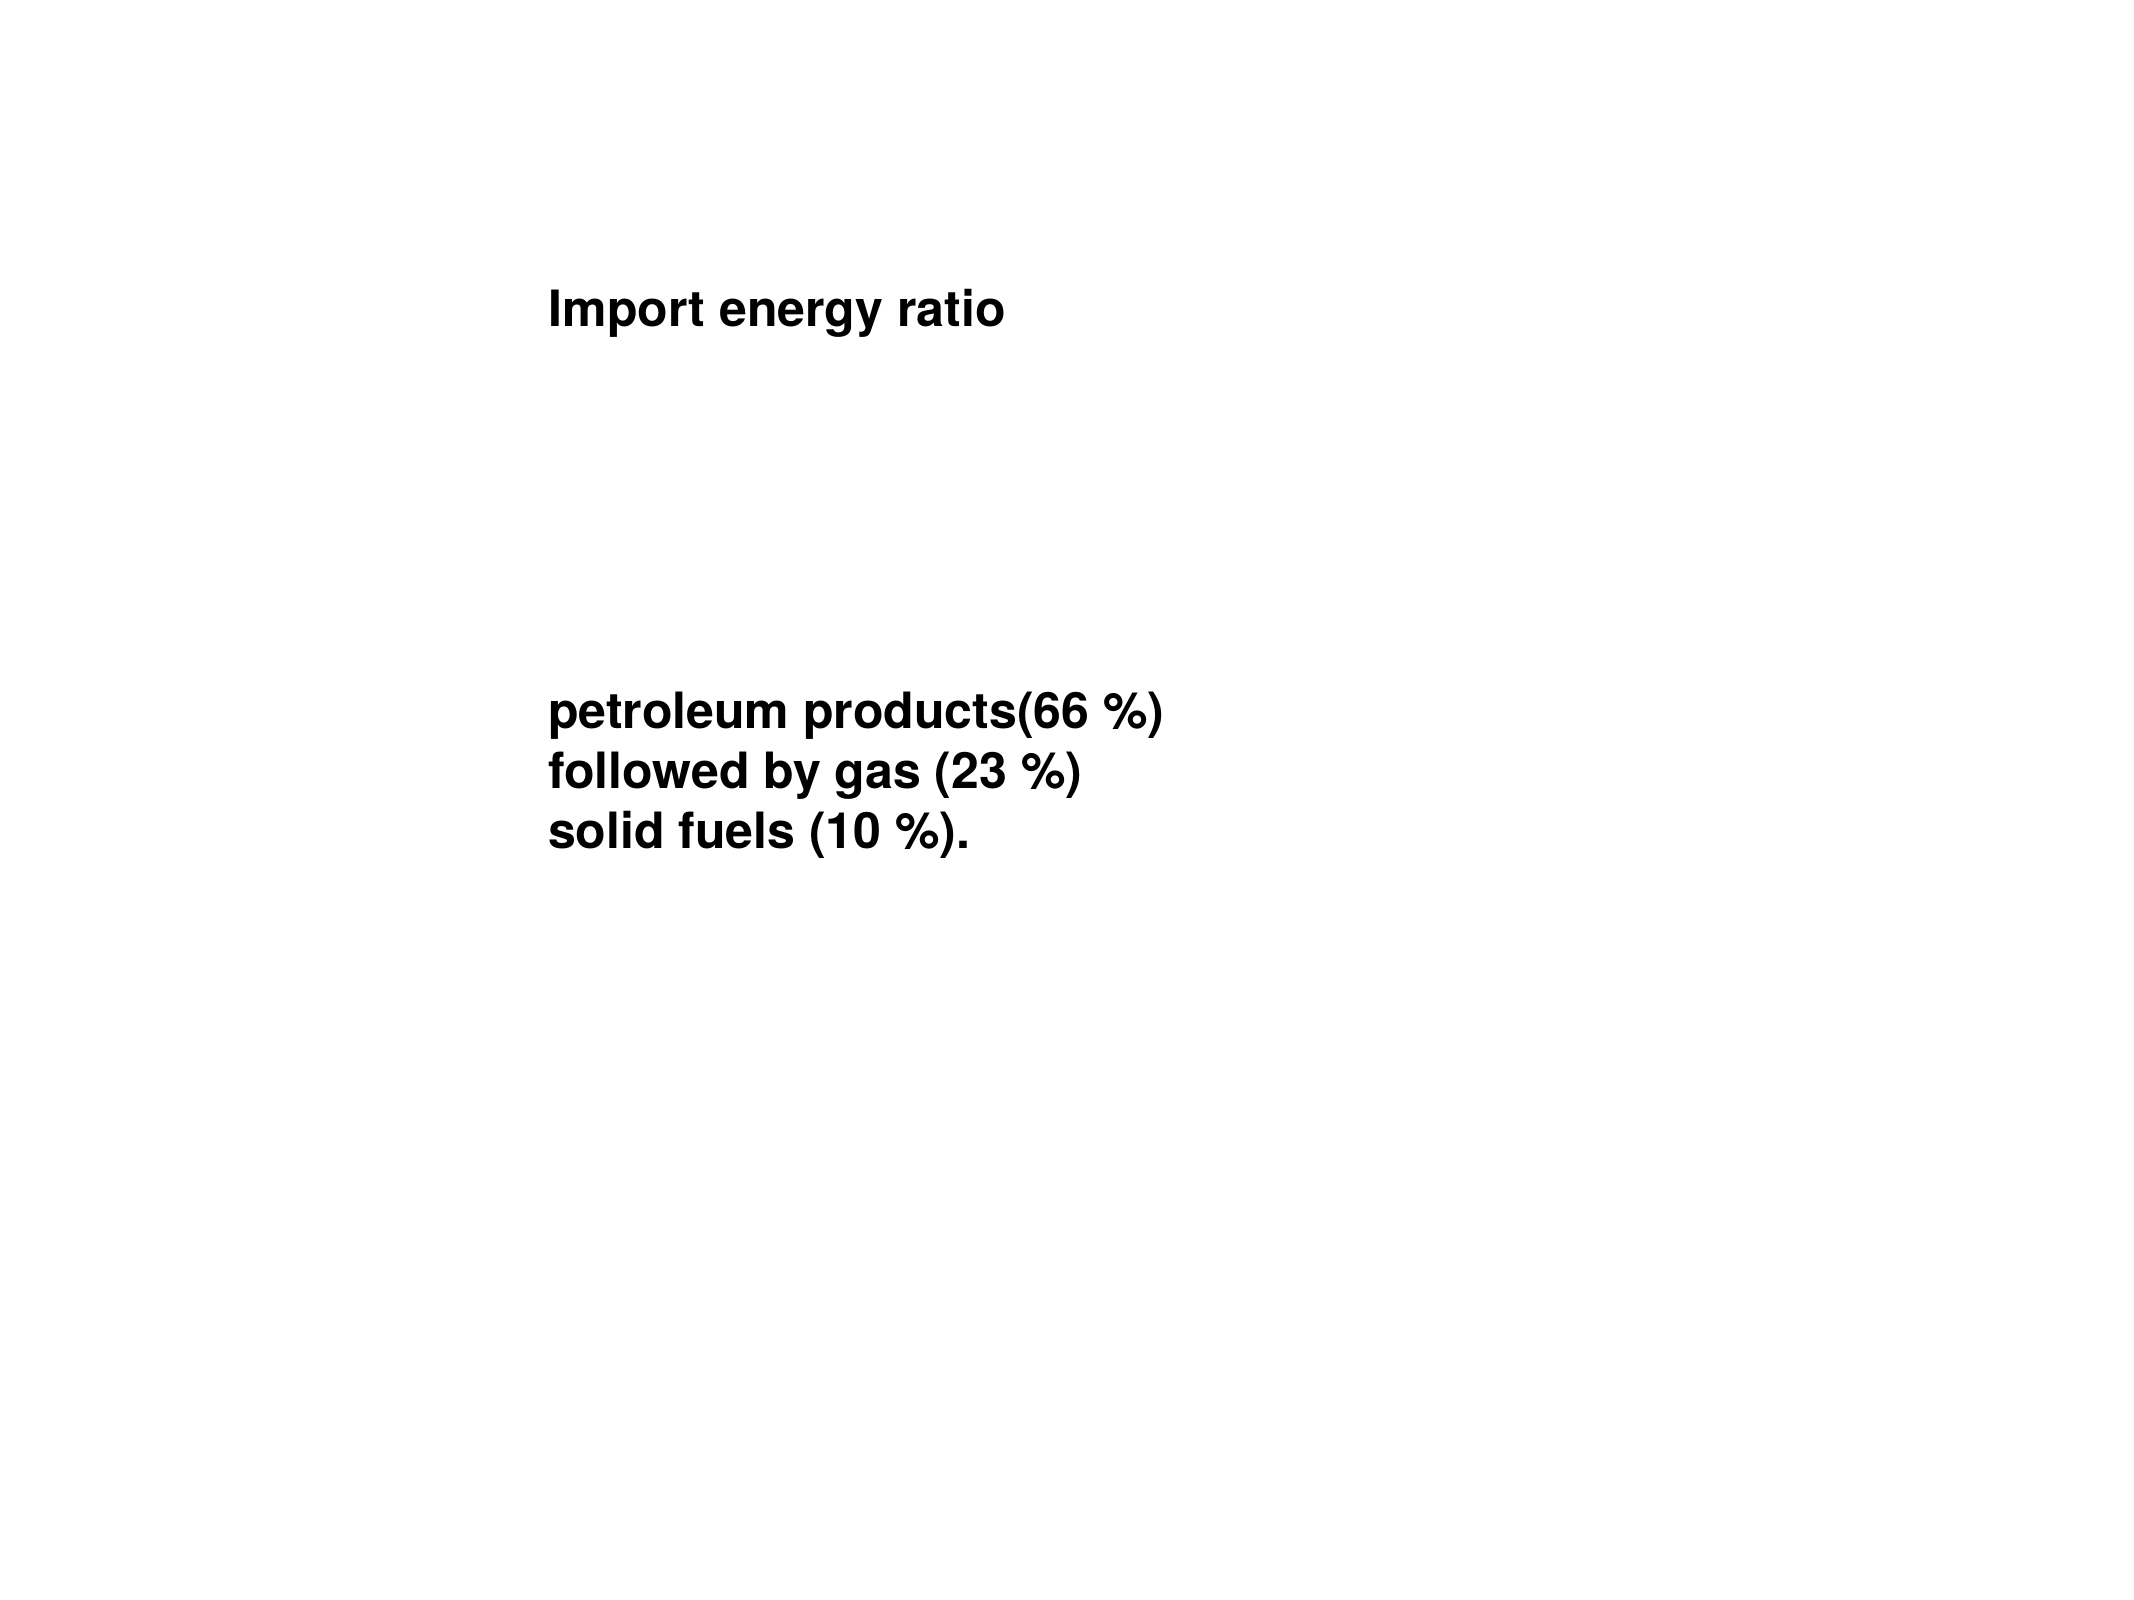

Import energy ratio
petroleum products(66 %)
followed by gas (23 %)
solid fuels (10 %).